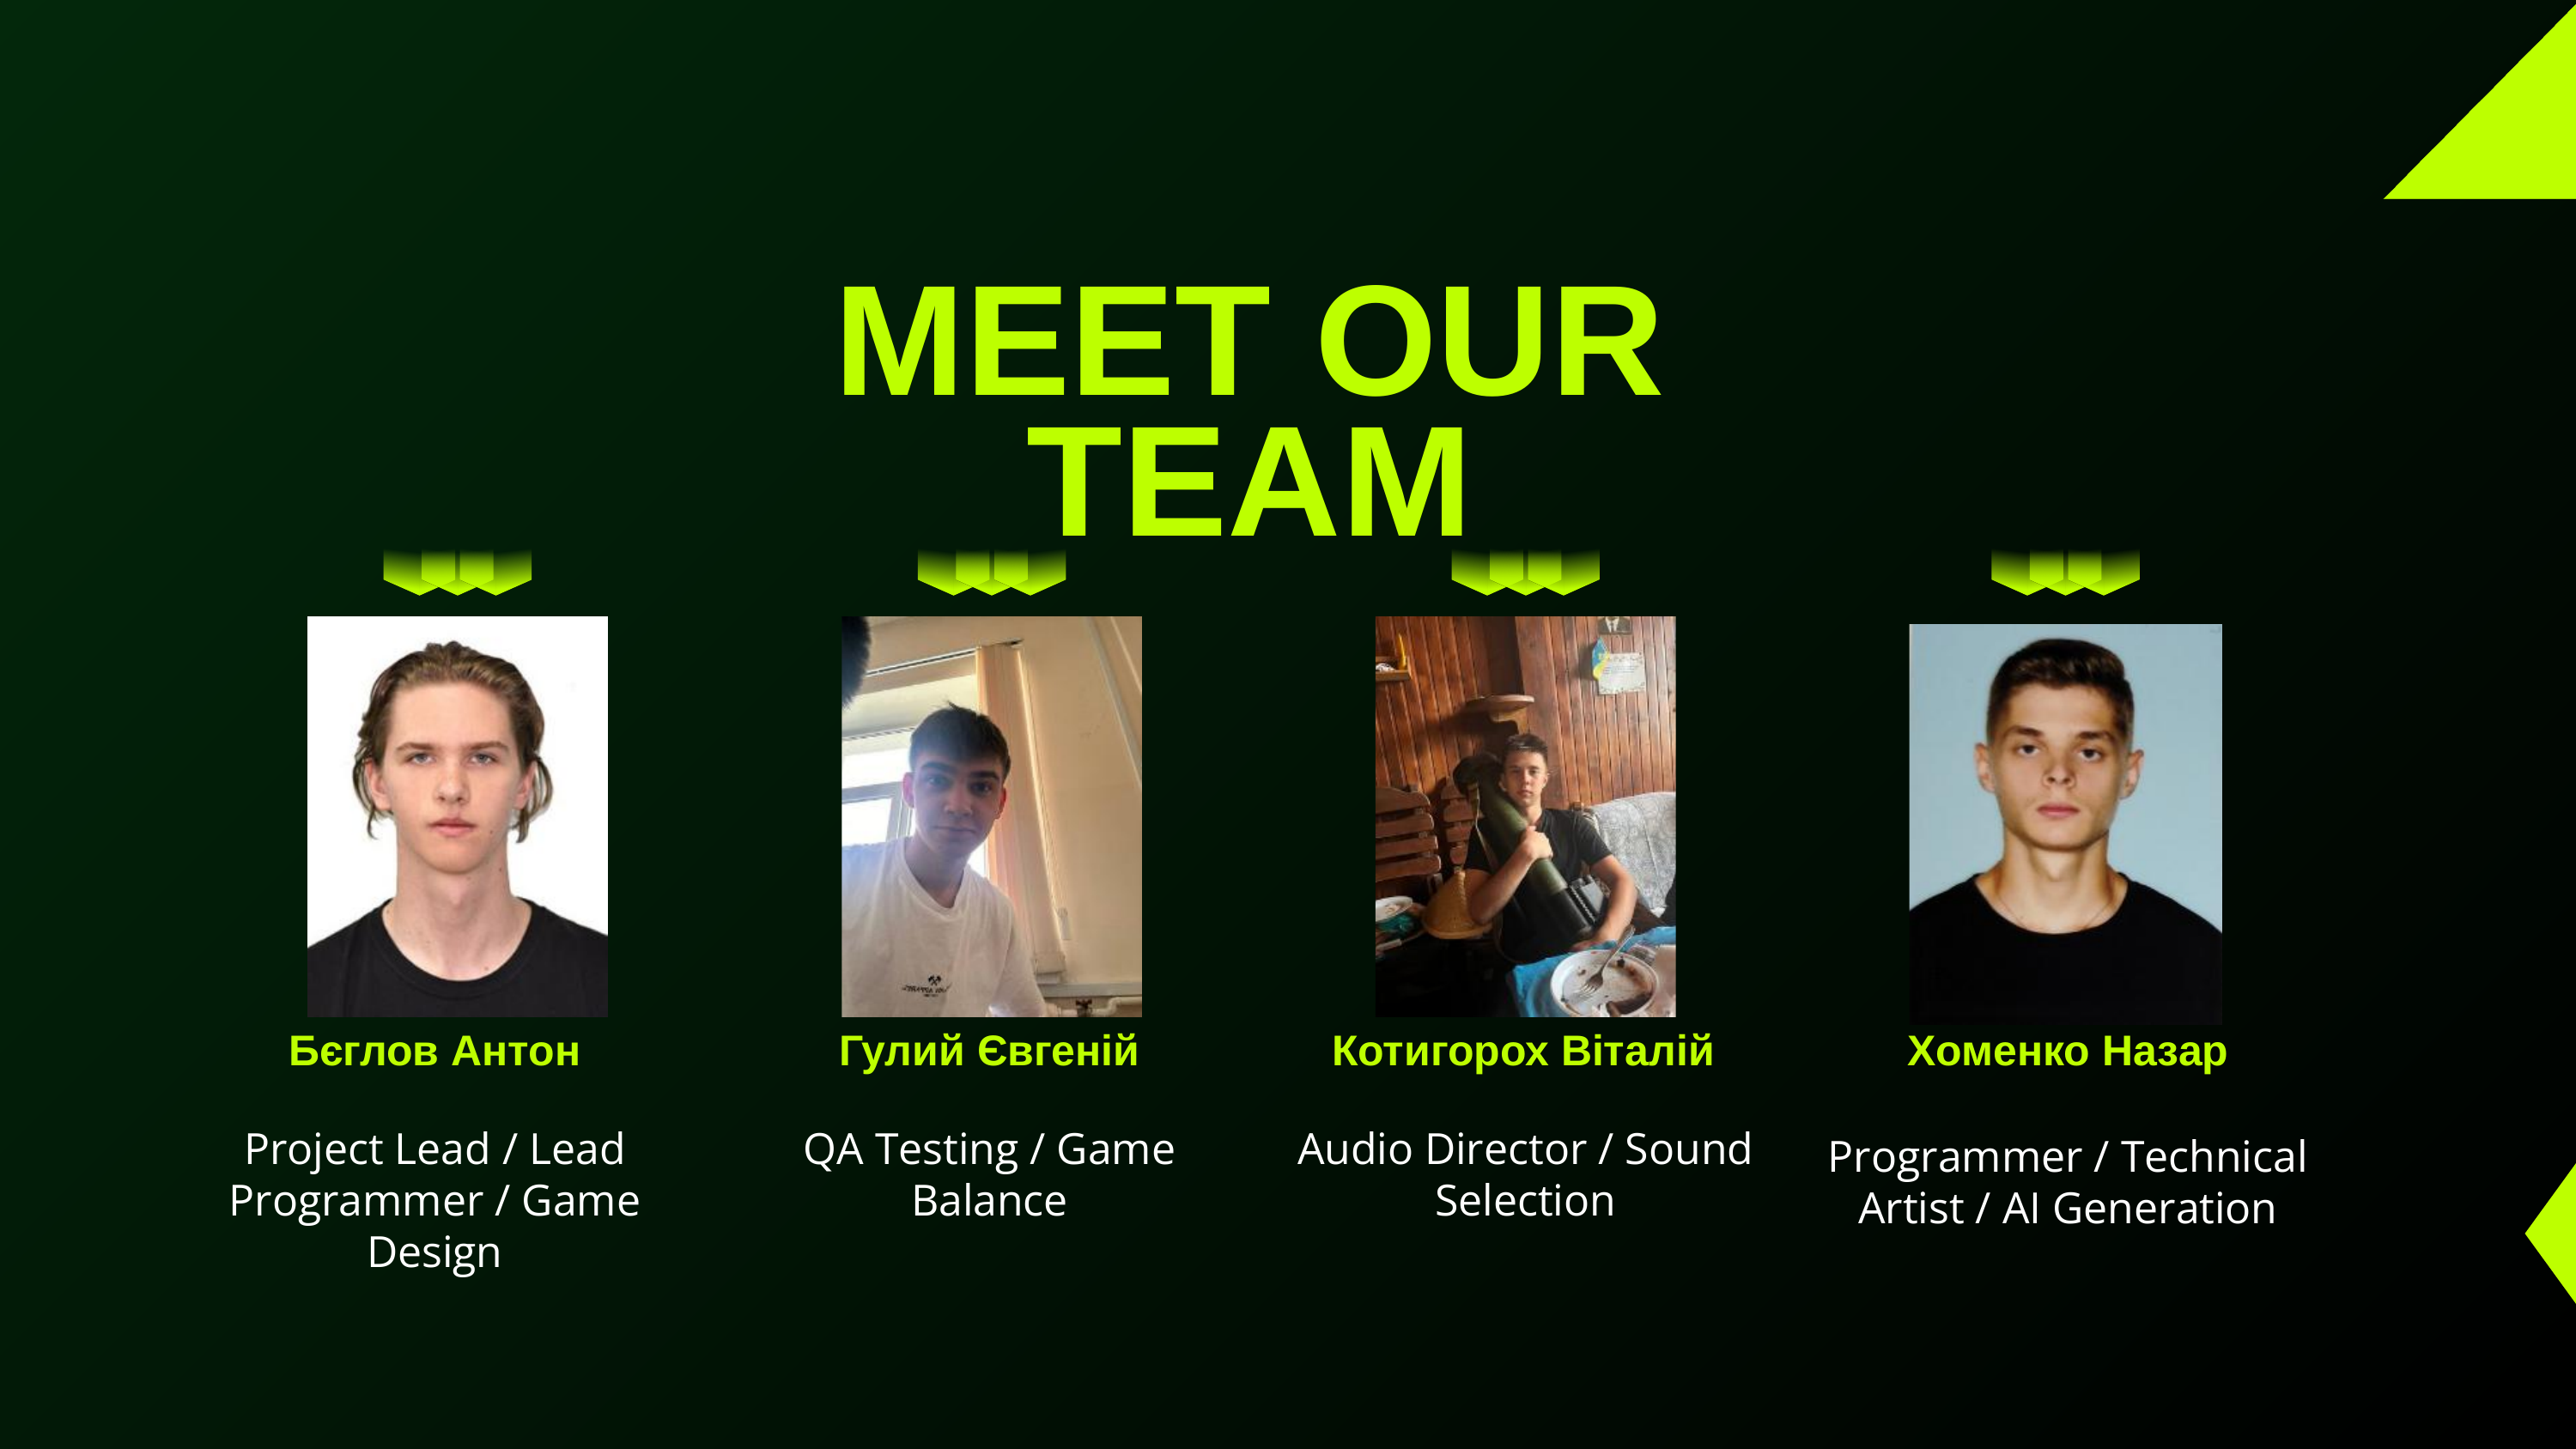

MEET OUR TEAM

Хоменко Назар
Гулий Євгеній
Бєглов Антон
Котигорох Віталій
Project Lead / Lead Programmer / Game Design
QA Testing / Game Balance
Audio Director / Sound Selection
Programmer / Technical Artist / AI Generation